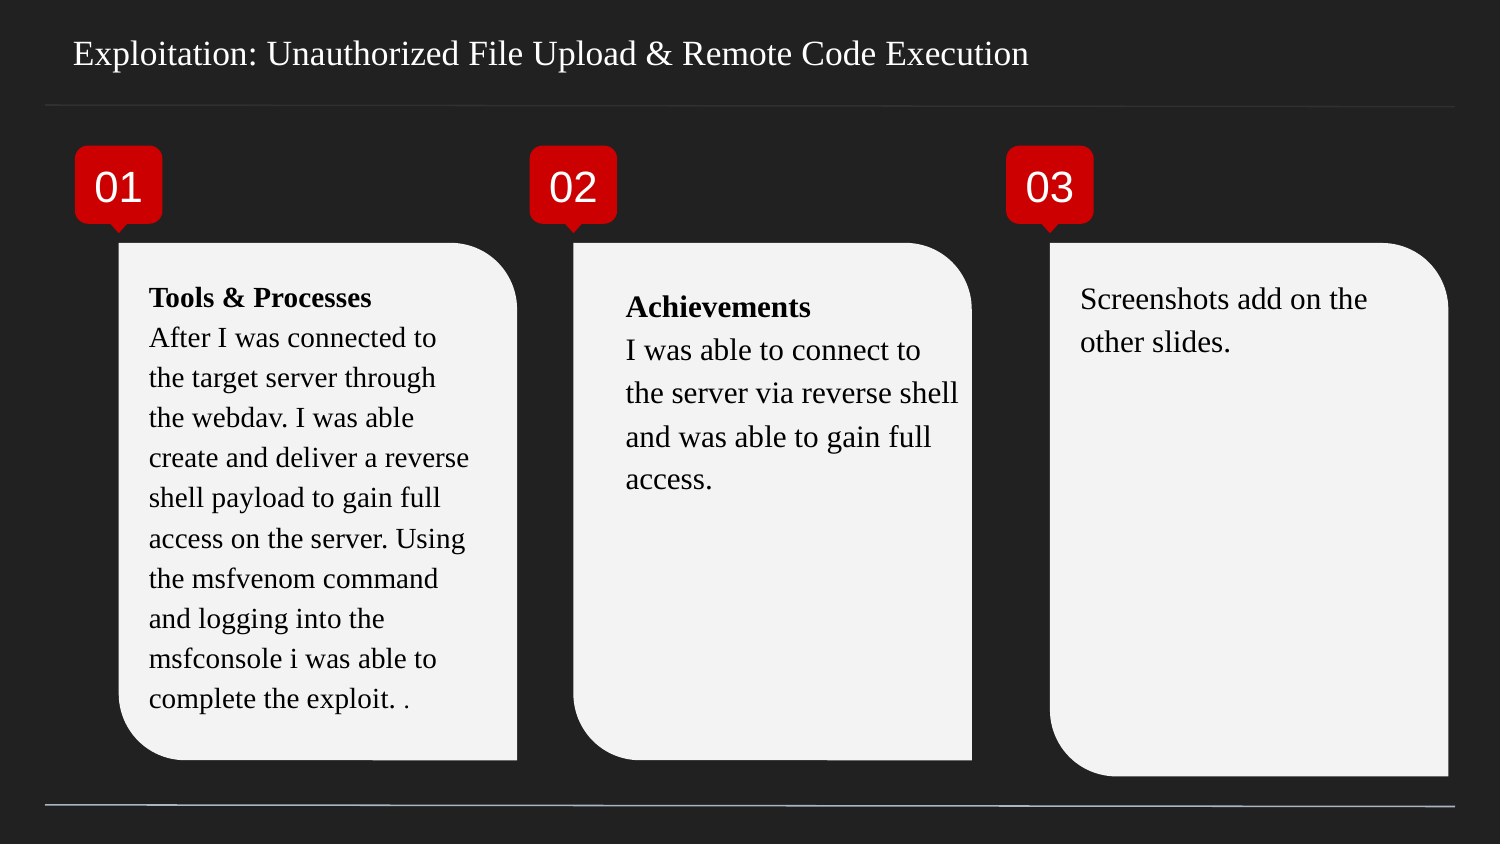

# Exploitation: Unauthorized File Upload & Remote Code Execution
01

02

03

Tools & Processes
After I was connected to the target server through the webdav. I was able create and deliver a reverse shell payload to gain full access on the server. Using the msfvenom command and logging into the msfconsole i was able to complete the exploit. .

Screenshots add on the other slides.
Achievements
I was able to connect to the server via reverse shell and was able to gain full access.